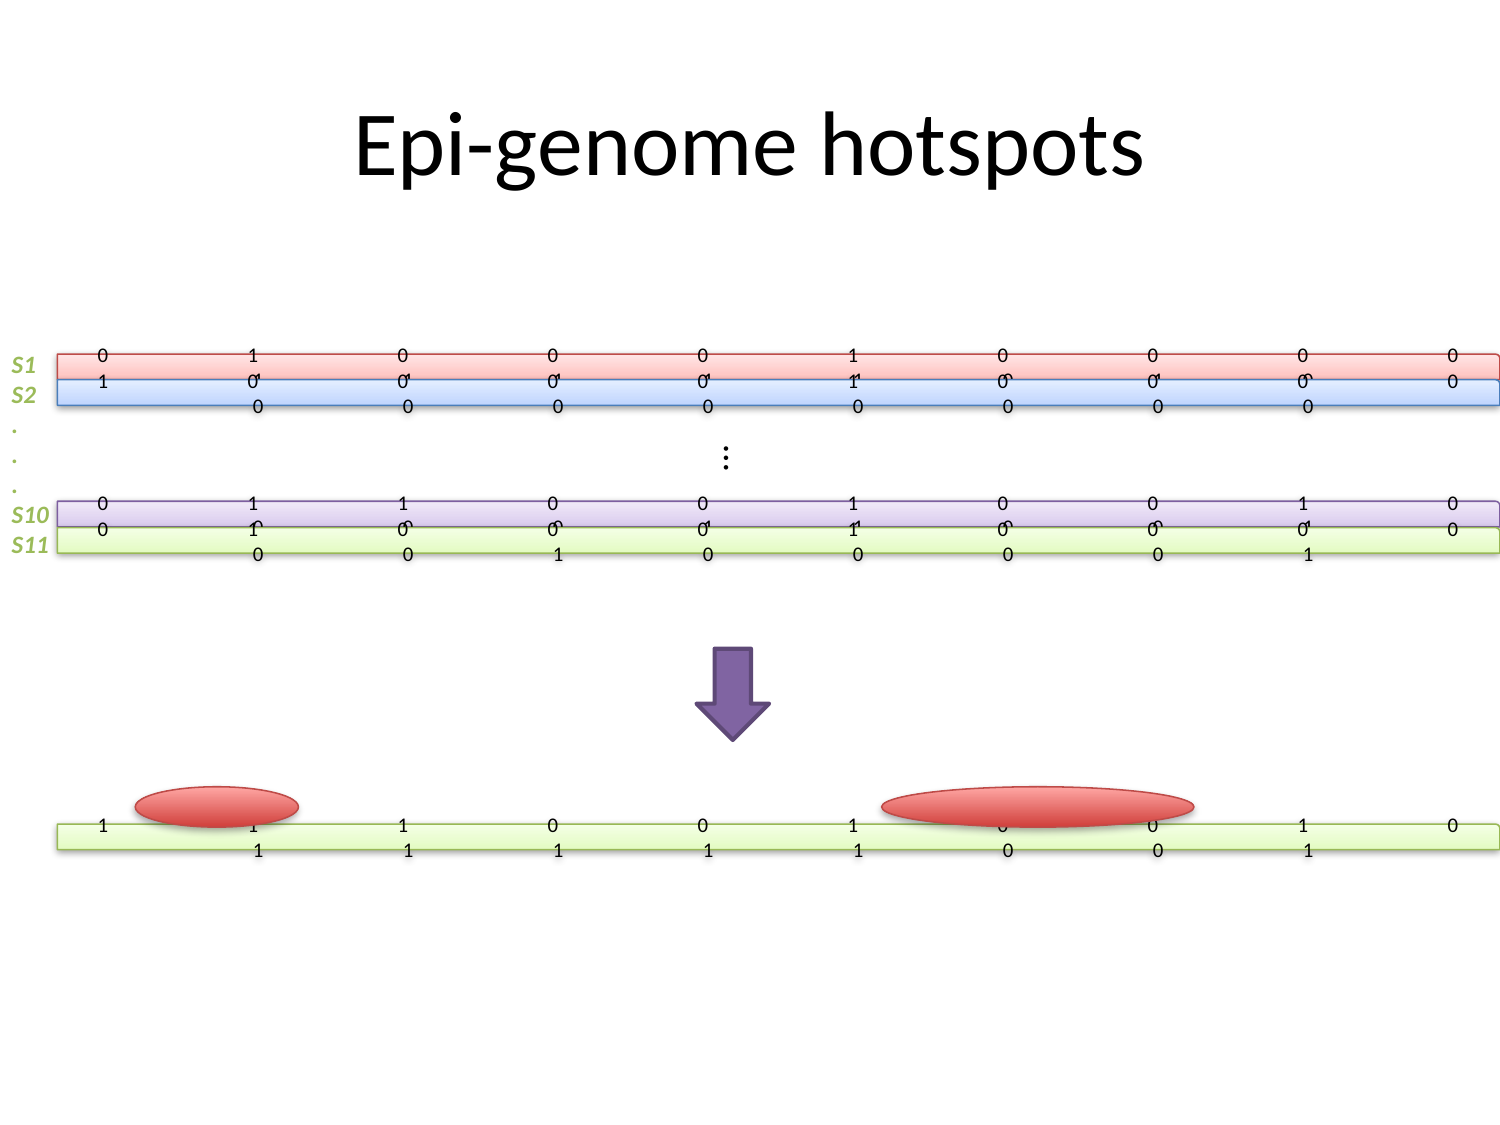

# Epi-genome hotspots
S1
S2
.
.
.
S10
S11
0	1	0	0	0	1	0	0	0	0	1	1	1	1	1	0	1	0
1	0	0	0	0	1	0	0	0	0	0	0	0	0	0	0	0	0
…
0	1	1	0	0	1	0	0	1	0	0	0	0	1	1	0	0	1
0	1	0	0	0	1	0	0	0	0	0	0	1	0	0	0	0	1

1	1	1	0	0	1	0	0	1	0	1	1	1	1	1	0	0	1